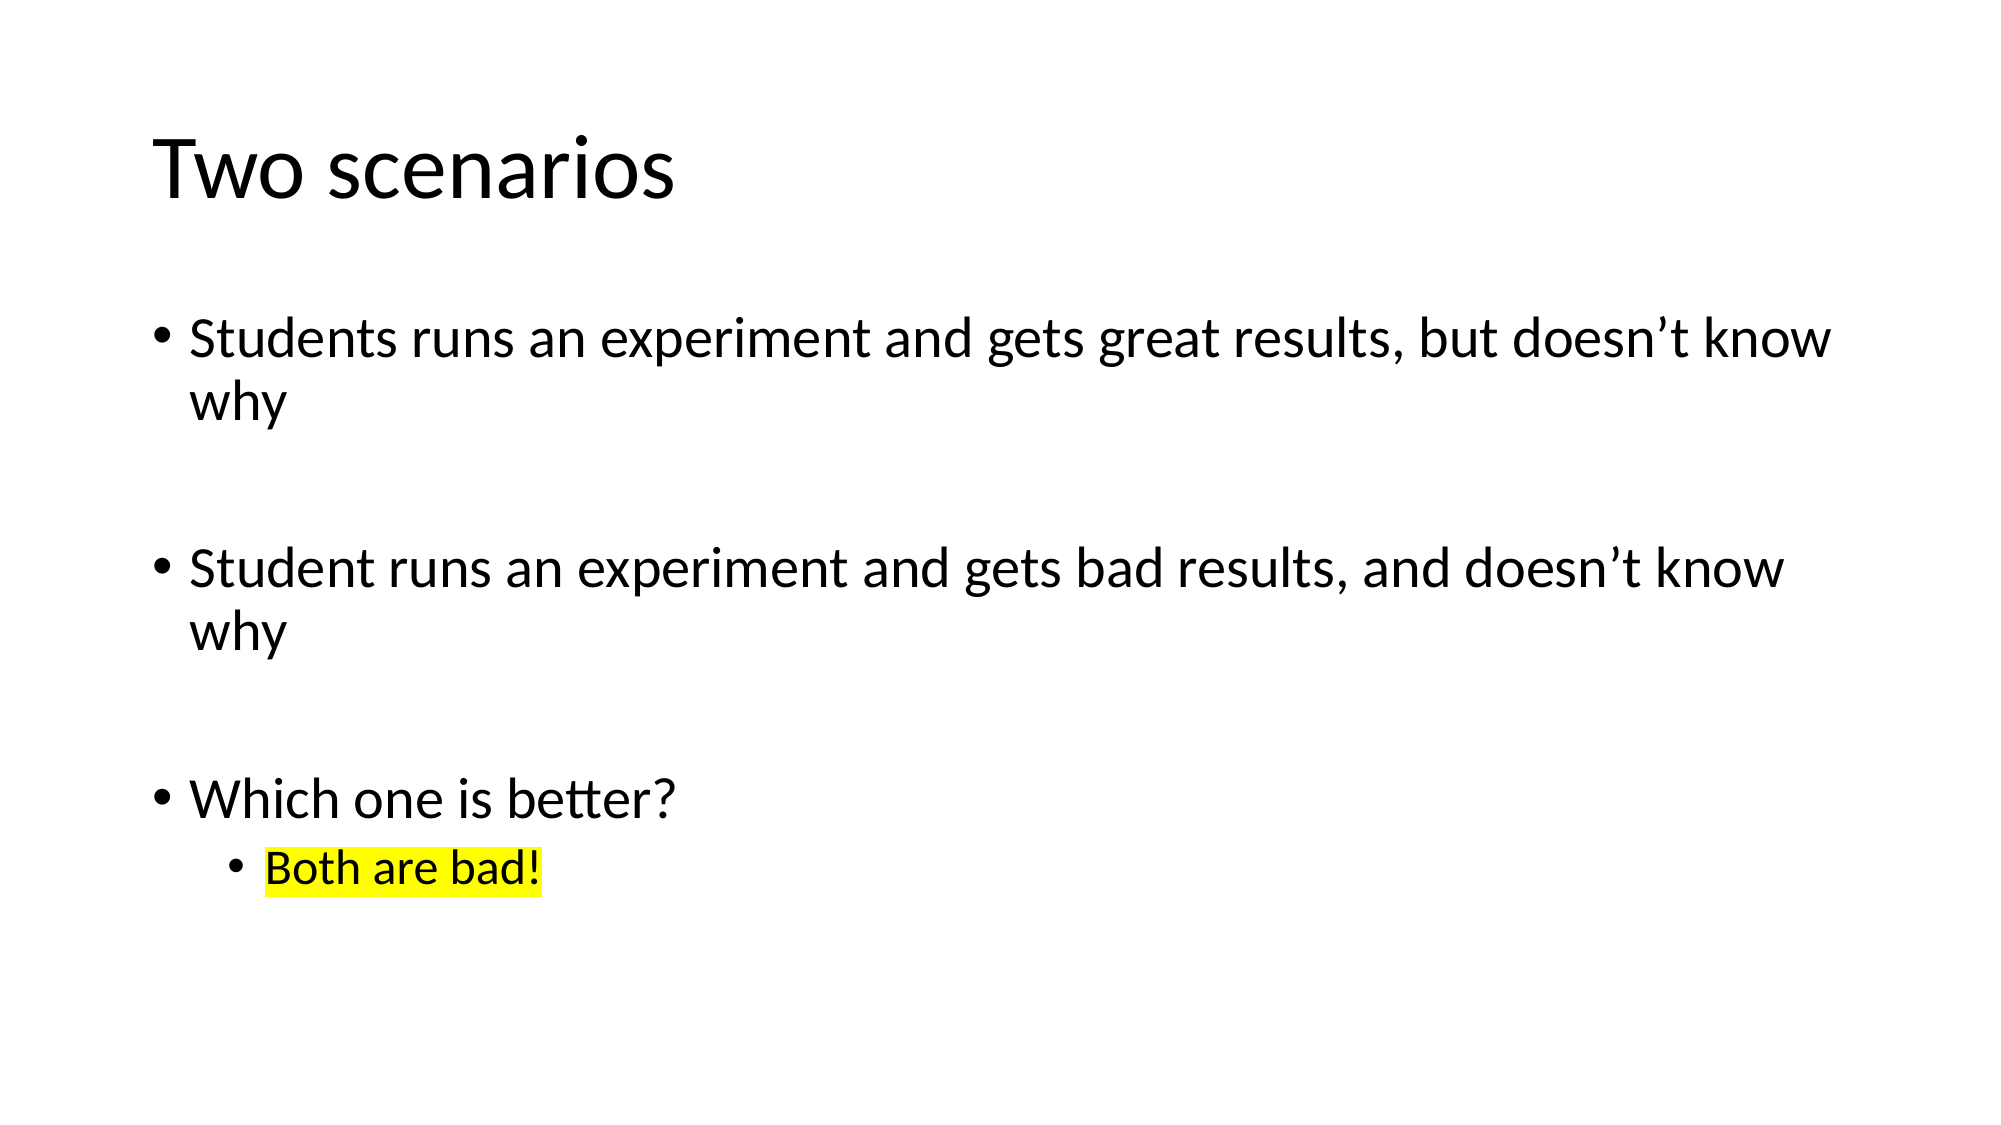

# Two scenarios
Students runs an experiment and gets great results, but doesn’t know why

Student runs an experiment and gets bad results, and doesn’t know why

Which one is better?
Both are bad!